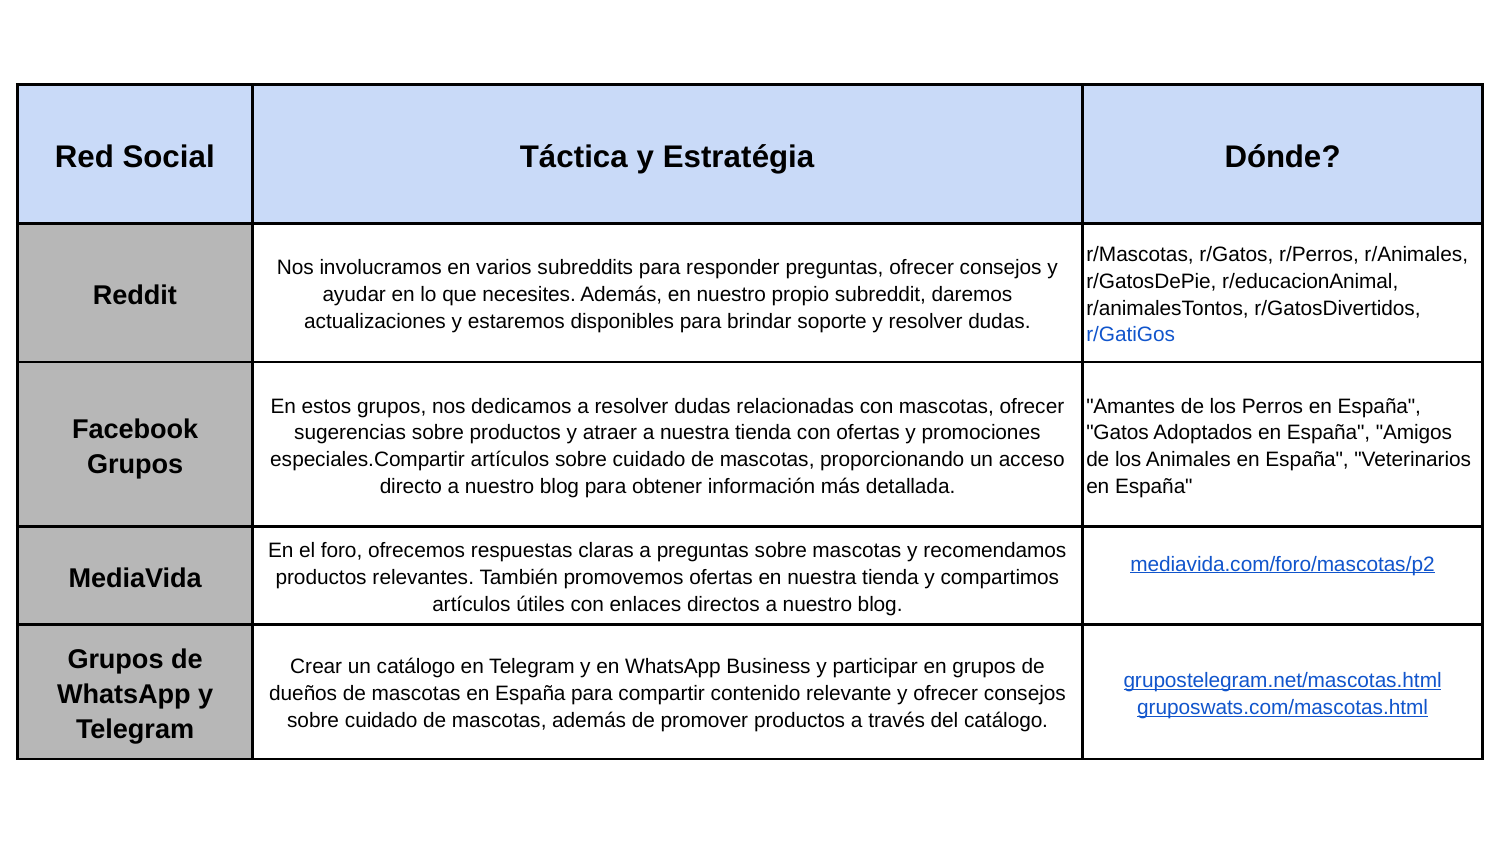

| Red Social | Táctica y Estratégia | Dónde? |
| --- | --- | --- |
| Reddit | Nos involucramos en varios subreddits para responder preguntas, ofrecer consejos y ayudar en lo que necesites. Además, en nuestro propio subreddit, daremos actualizaciones y estaremos disponibles para brindar soporte y resolver dudas. | r/Mascotas, r/Gatos, r/Perros, r/Animales, r/GatosDePie, r/educacionAnimal, r/animalesTontos, r/GatosDivertidos, r/GatiGos |
| Facebook Grupos | En estos grupos, nos dedicamos a resolver dudas relacionadas con mascotas, ofrecer sugerencias sobre productos y atraer a nuestra tienda con ofertas y promociones especiales.Compartir artículos sobre cuidado de mascotas, proporcionando un acceso directo a nuestro blog para obtener información más detallada. | "Amantes de los Perros en España", "Gatos Adoptados en España", "Amigos de los Animales en España", "Veterinarios en España" |
| MediaVida | En el foro, ofrecemos respuestas claras a preguntas sobre mascotas y recomendamos productos relevantes. También promovemos ofertas en nuestra tienda y compartimos artículos útiles con enlaces directos a nuestro blog. | mediavida.com/foro/mascotas/p2 |
| Grupos de WhatsApp y Telegram | Crear un catálogo en Telegram y en WhatsApp Business y participar en grupos de dueños de mascotas en España para compartir contenido relevante y ofrecer consejos sobre cuidado de mascotas, además de promover productos a través del catálogo. | grupostelegram.net/mascotas.html gruposwats.com/mascotas.html |